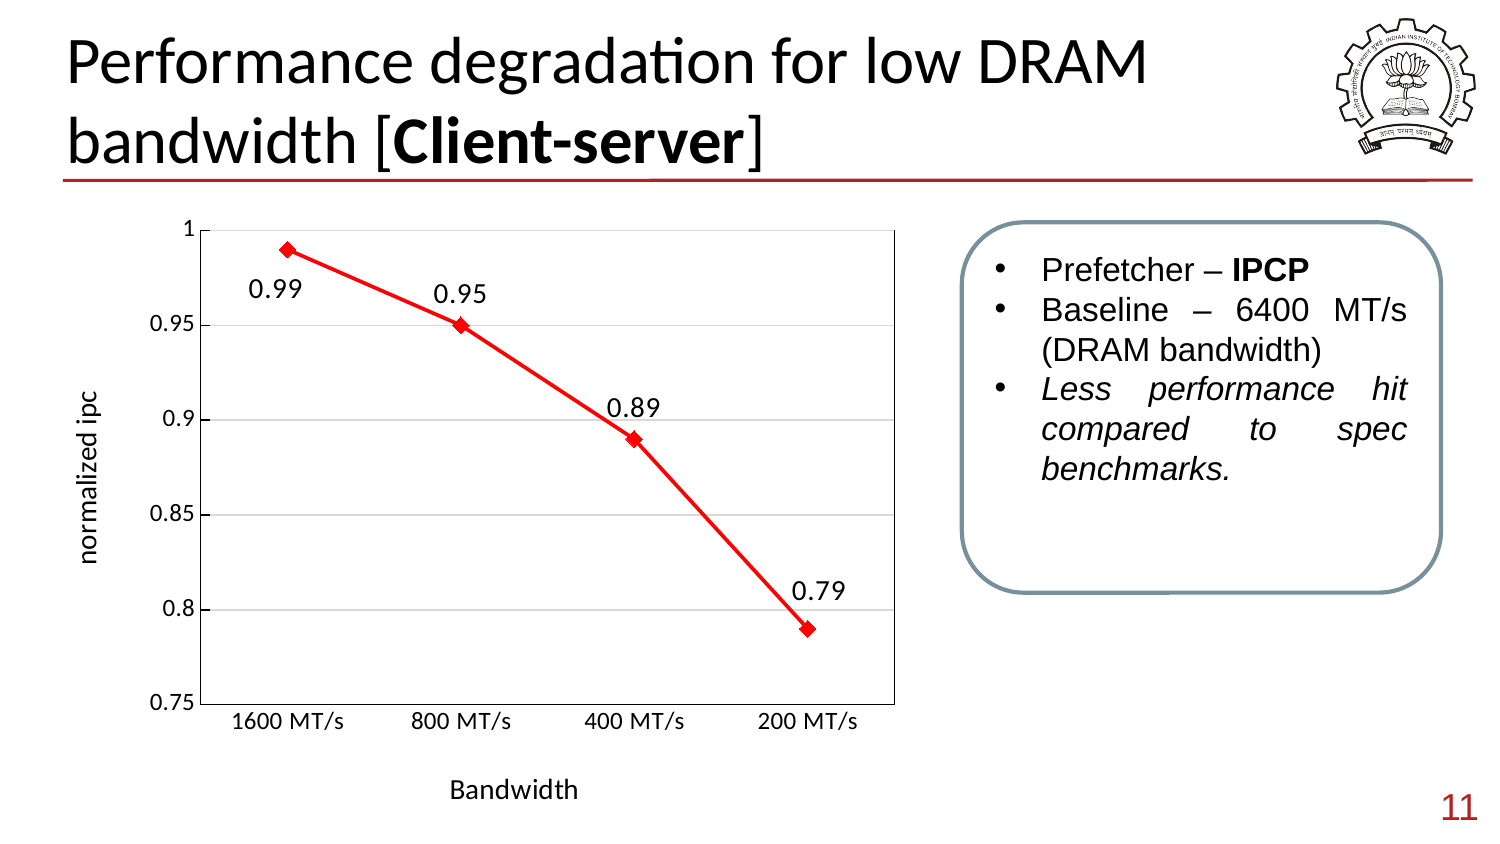

# Performance degradation for low DRAM bandwidth [Client-server]

### Chart

| Category | Normalized IPC |
|---|---|
| 1600 MT/s | 0.99 |
| 800 MT/s | 0.95 |
| 400 MT/s | 0.89 |
| 200 MT/s | 0.79 |
Prefetcher – IPCP
Baseline – 6400 MT/s (DRAM bandwidth)
Less performance hit compared to spec benchmarks.

11